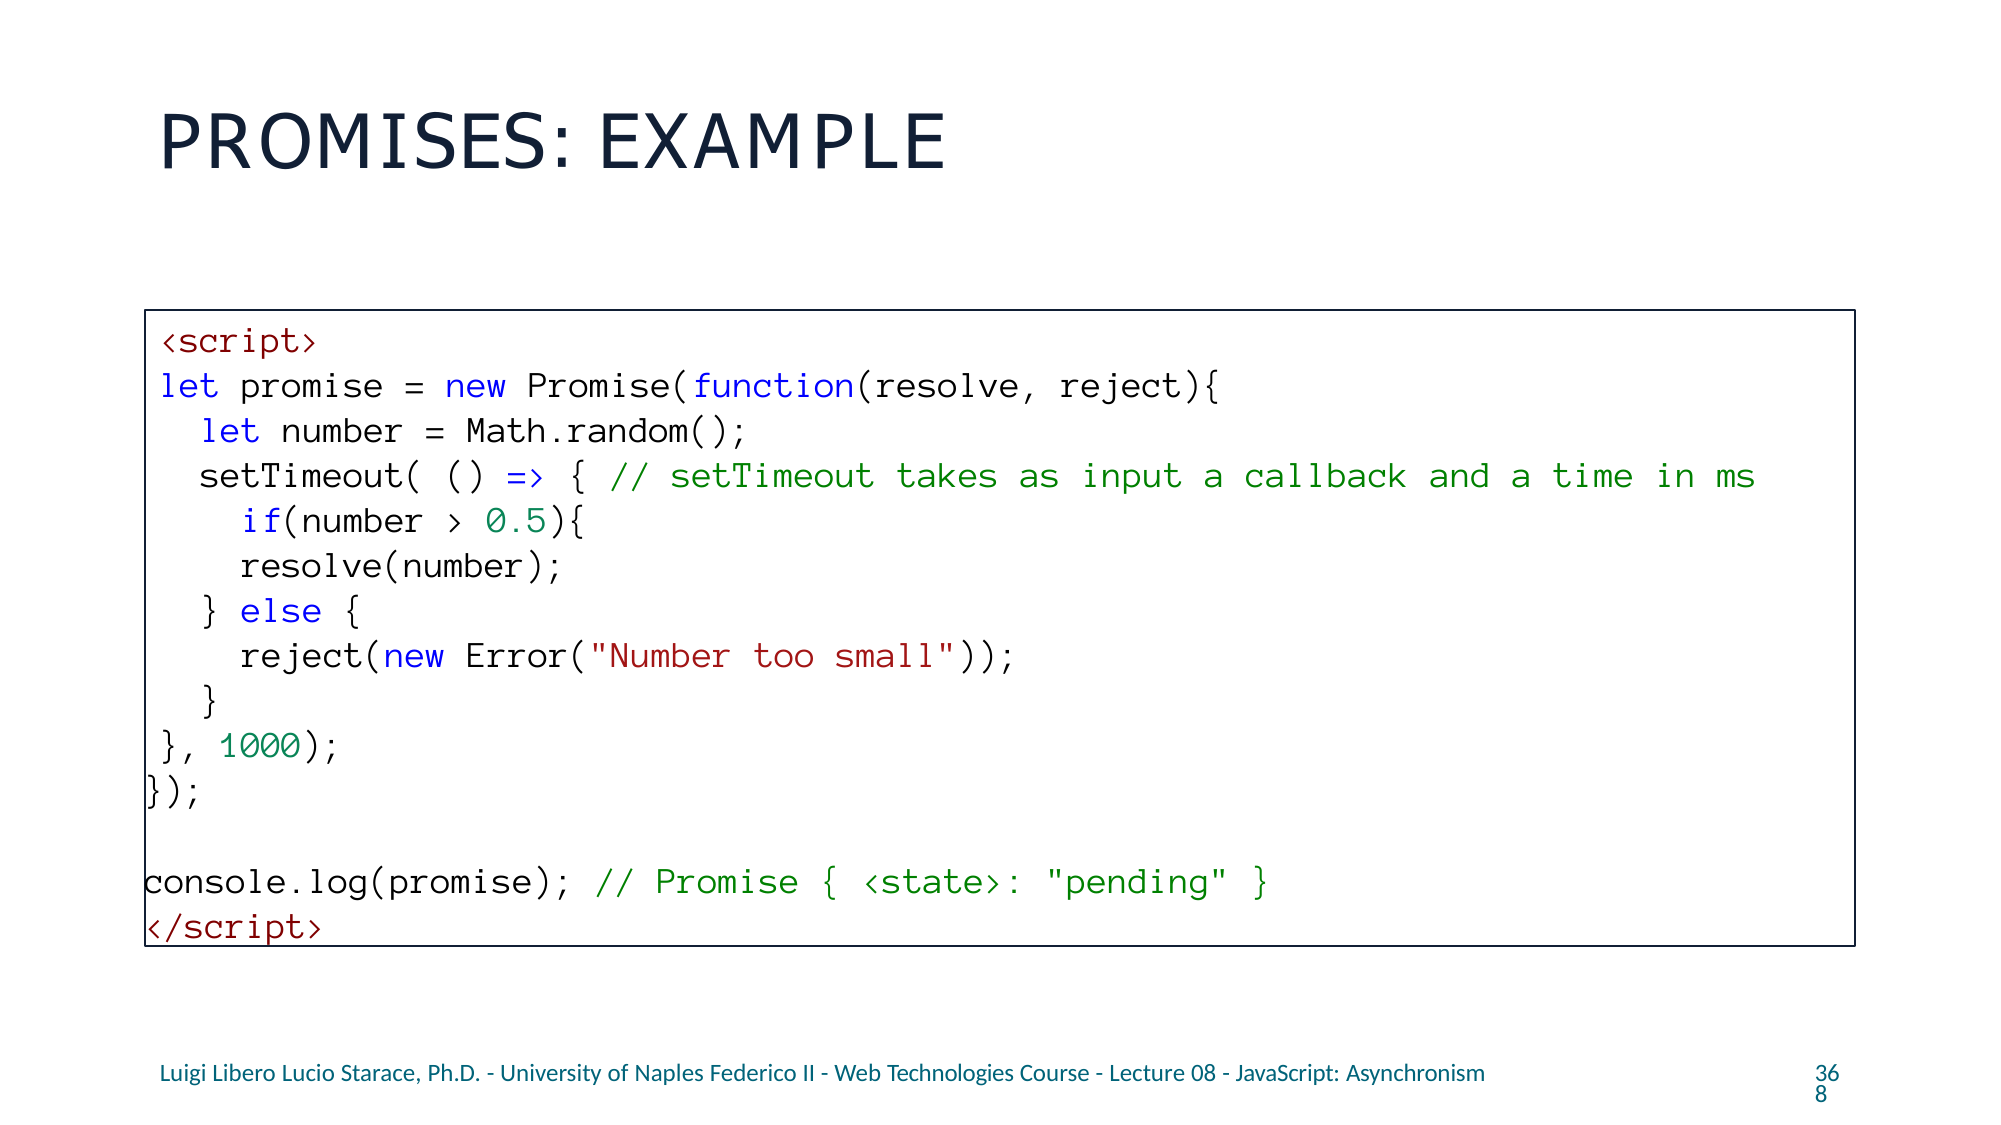

# PROMISES: EXAMPLE
<script>
let promise = new Promise(function(resolve, reject){ let number = Math.random();
setTimeout( () => { // setTimeout takes as input a callback and a time in ms if(number > 0.5){
resolve(number);
} else {
reject(new Error("Number too small"));
}
}, 1000);
});

console.log(promise); // Promise { <state>: "pending" }
</script>
Luigi Libero Lucio Starace, Ph.D. - University of Naples Federico II - Web Technologies Course - Lecture 08 - JavaScript: Asynchronism
368